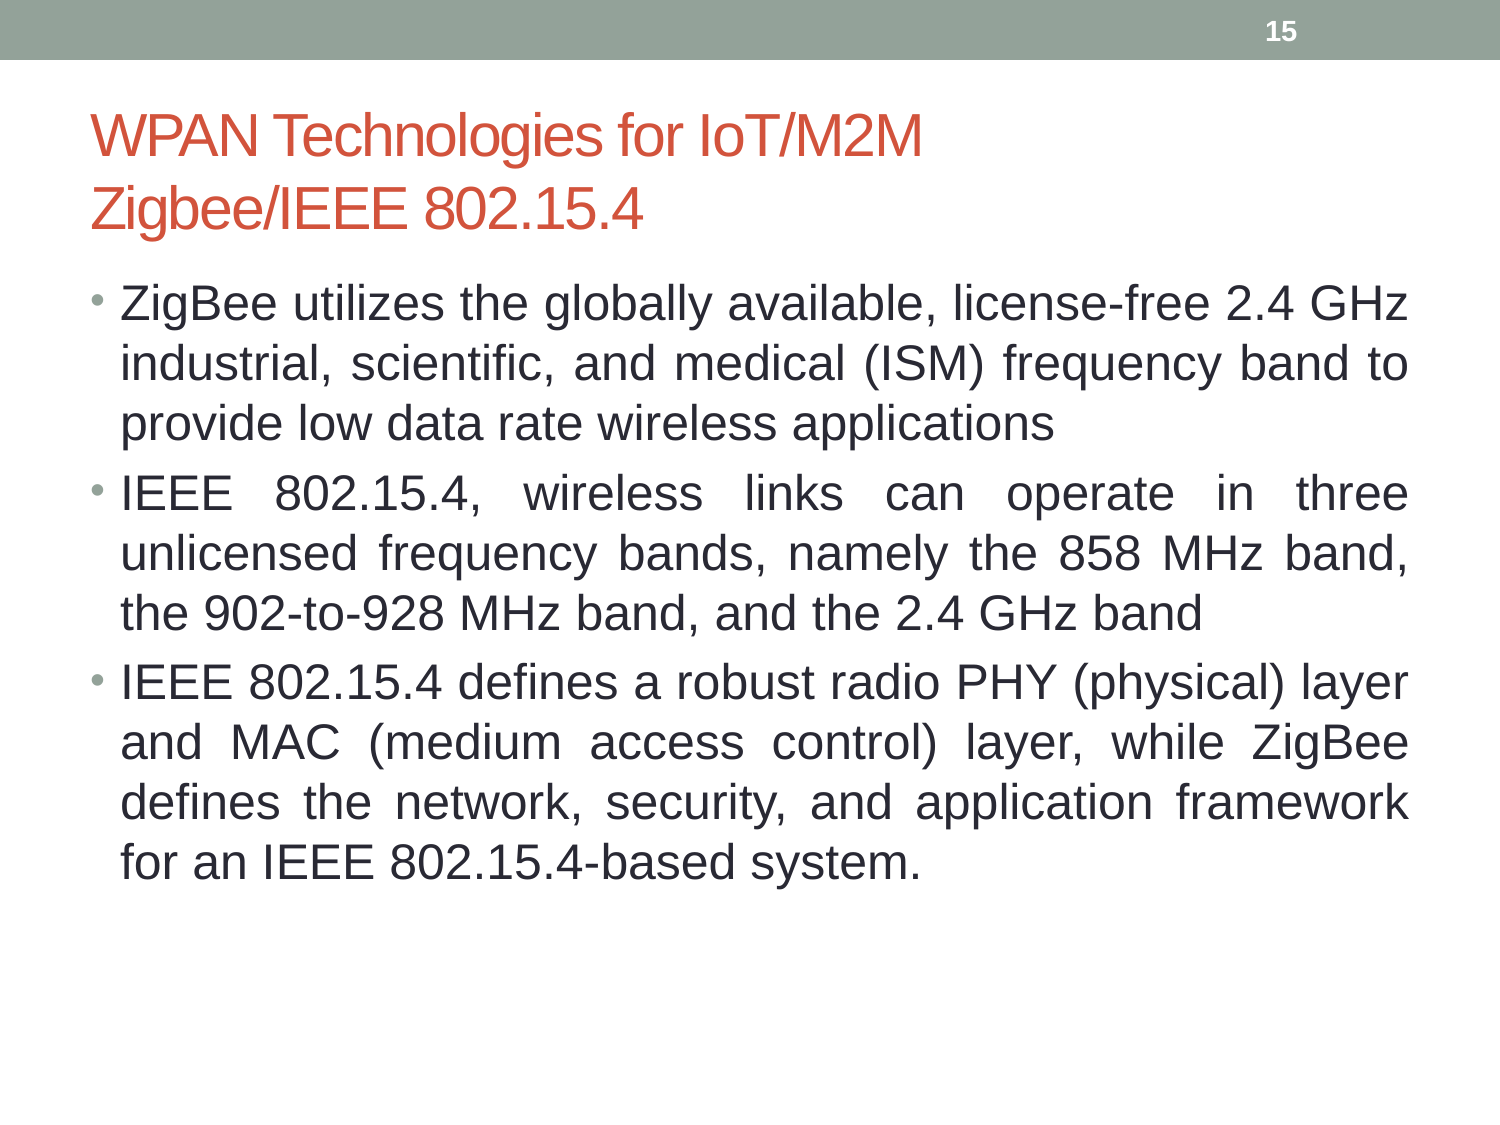

15
# WPAN Technologies for IoT/M2M Zigbee/IEEE 802.15.4
ZigBee utilizes the globally available, license-free 2.4 GHz industrial, scientific, and medical (ISM) frequency band to provide low data rate wireless applications
IEEE 802.15.4, wireless links can operate in three unlicensed frequency bands, namely the 858 MHz band, the 902-to-928 MHz band, and the 2.4 GHz band
IEEE 802.15.4 defines a robust radio PHY (physical) layer and MAC (medium access control) layer, while ZigBee defines the network, security, and application framework for an IEEE 802.15.4-based system.